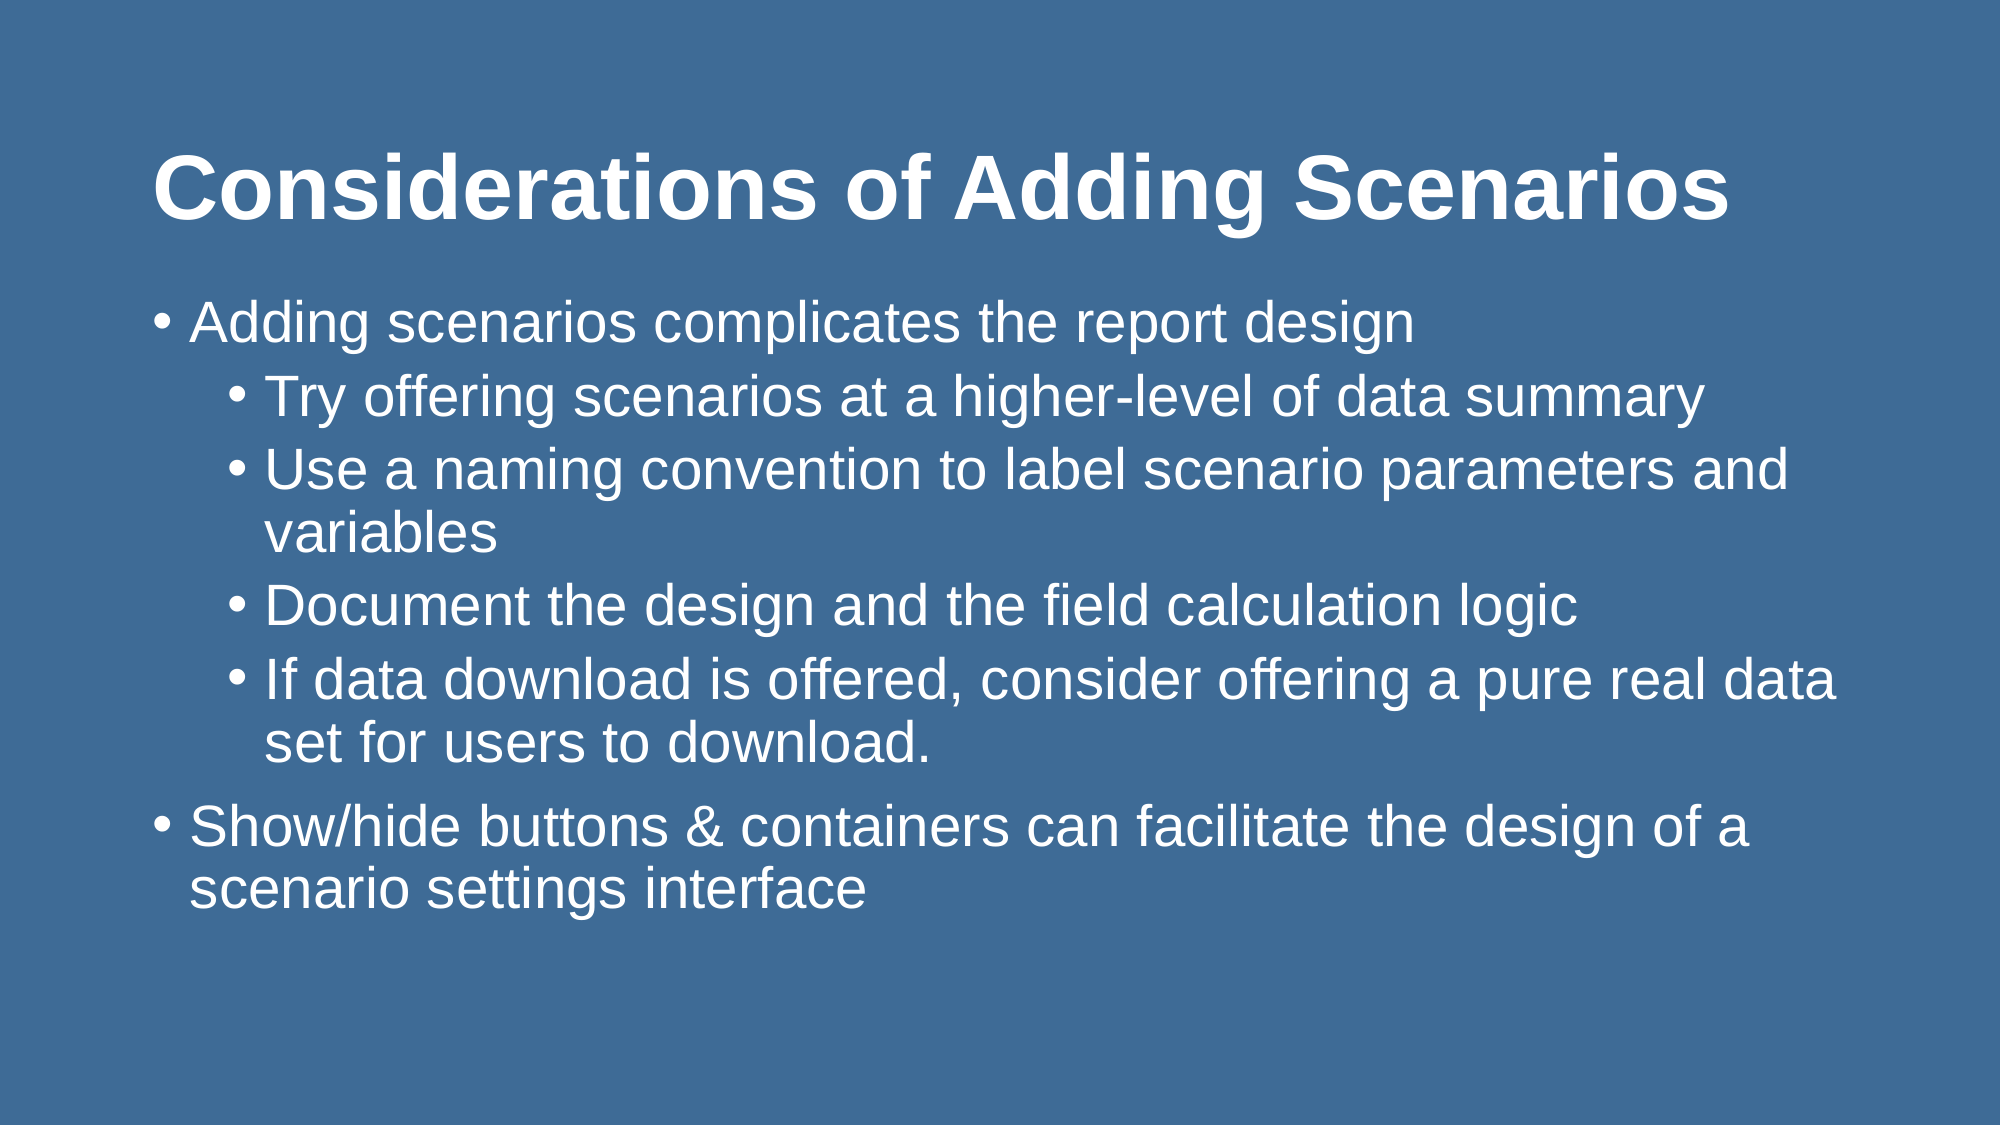

Considerations of Adding Scenarios
Adding scenarios complicates the report design
Try offering scenarios at a higher-level of data summary
Use a naming convention to label scenario parameters and variables
Document the design and the field calculation logic
If data download is offered, consider offering a pure real data set for users to download.
Show/hide buttons & containers can facilitate the design of a scenario settings interface